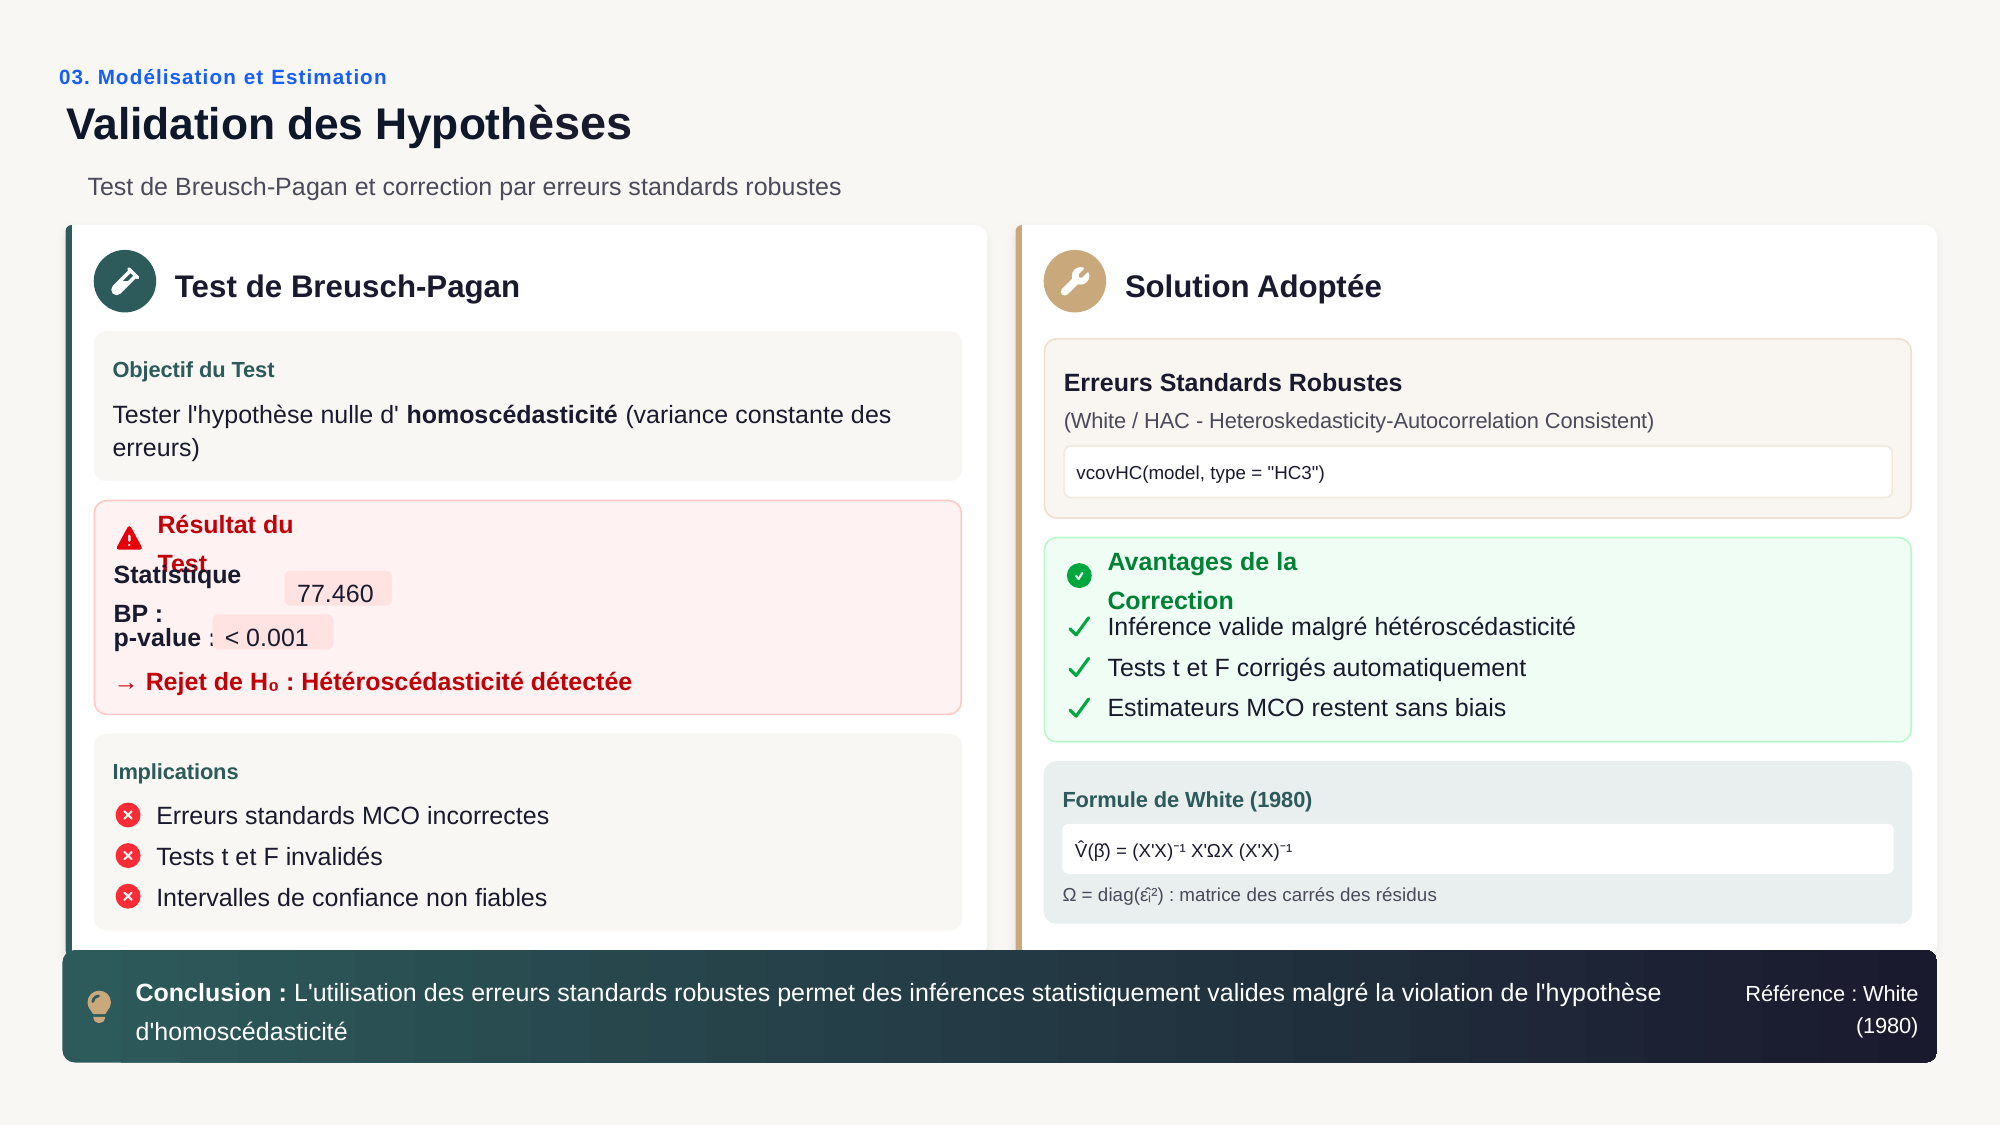

03. Modélisation et Estimation
Validation des Hypothèses
Test de Breusch-Pagan et correction par erreurs standards robustes

Test de Breusch-Pagan
Solution Adoptée

Objectif du Test
Erreurs Standards Robustes
Tester l'hypothèse nulle d' homoscédasticité (variance constante des erreurs)
(White / HAC - Heteroskedasticity-Autocorrelation Consistent)
vcovHC(model, type = "HC3")

Résultat du Test

Avantages de la Correction

Statistique BP :

77.460
Inférence valide malgré hétéroscédasticité

p-value :

< 0.001
Tests t et F corrigés automatiquement

→ Rejet de H₀ : Hétéroscédasticité détectée
Estimateurs MCO restent sans biais

Implications

Formule de White (1980)
Erreurs standards MCO incorrectes

V̂(β̂) = (X'X)⁻¹ X'ΩX (X'X)⁻¹
Tests t et F invalidés

Intervalles de confiance non fiables
Ω = diag(ε̂ᵢ²) : matrice des carrés des résidus

Conclusion : L'utilisation des erreurs standards robustes permet des inférences statistiquement valides malgré la violation de l'hypothèse d'homoscédasticité
Référence : White (1980)